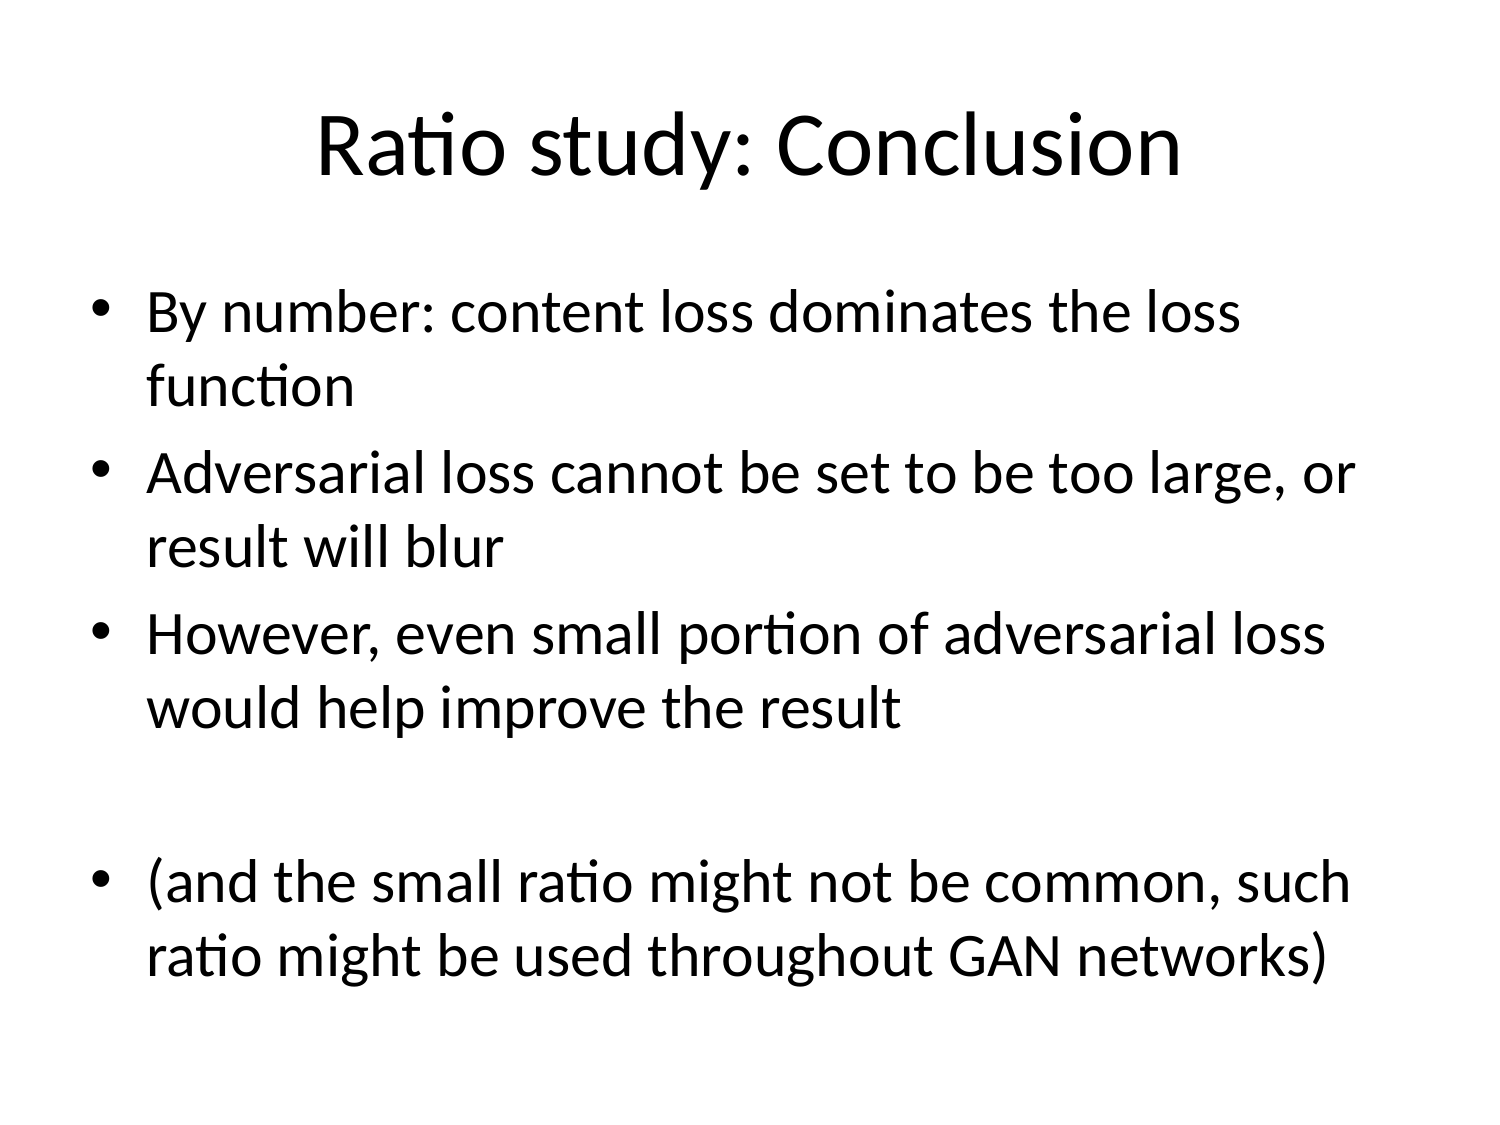

# Ratio study: Conclusion
By number: content loss dominates the loss function
Adversarial loss cannot be set to be too large, or result will blur
However, even small portion of adversarial loss would help improve the result

(and the small ratio might not be common, such ratio might be used throughout GAN networks)